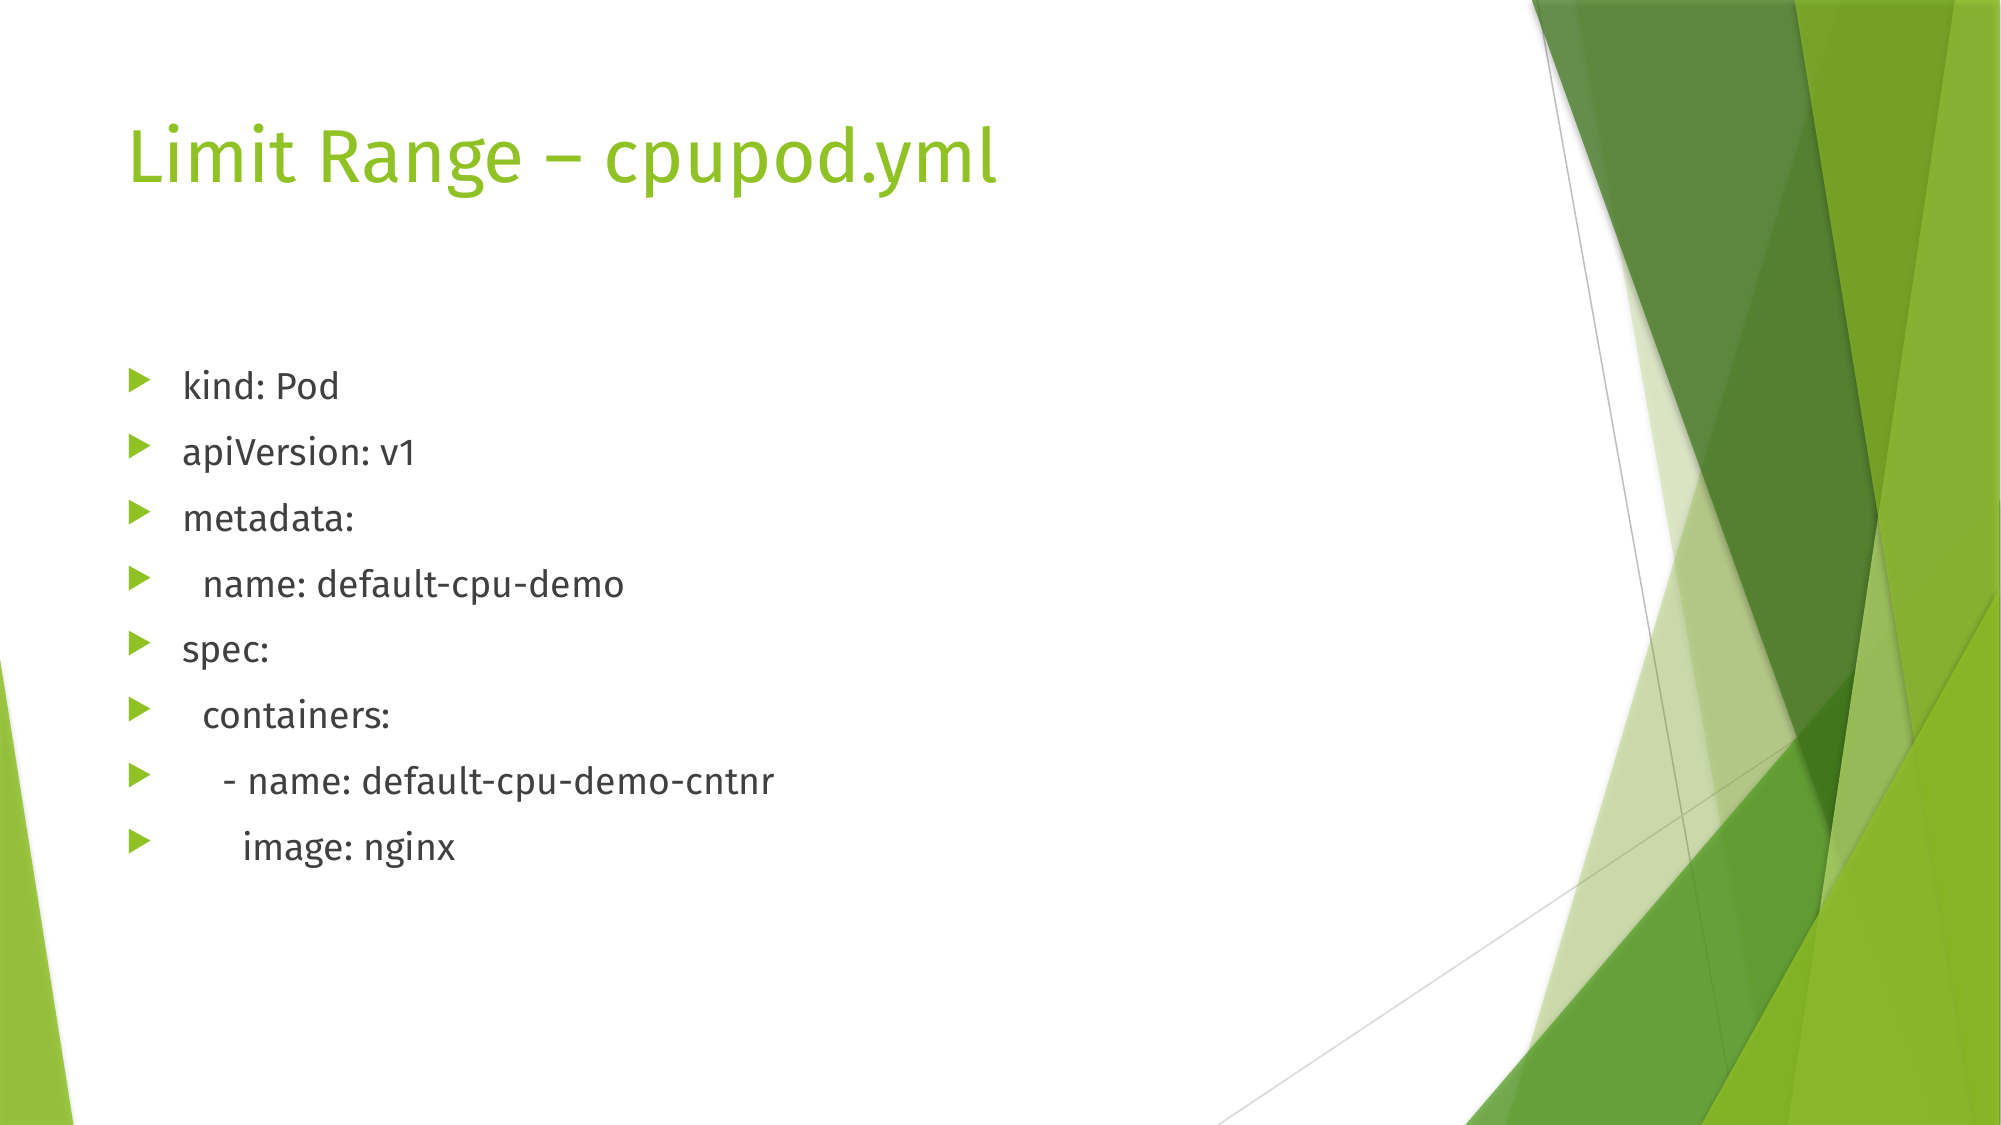

# Limit Range – cpupod.yml
kind: Pod
apiVersion: v1
metadata:
  name: default-cpu-demo
spec:
  containers:
    - name: default-cpu-demo-cntnr
      image: nginx